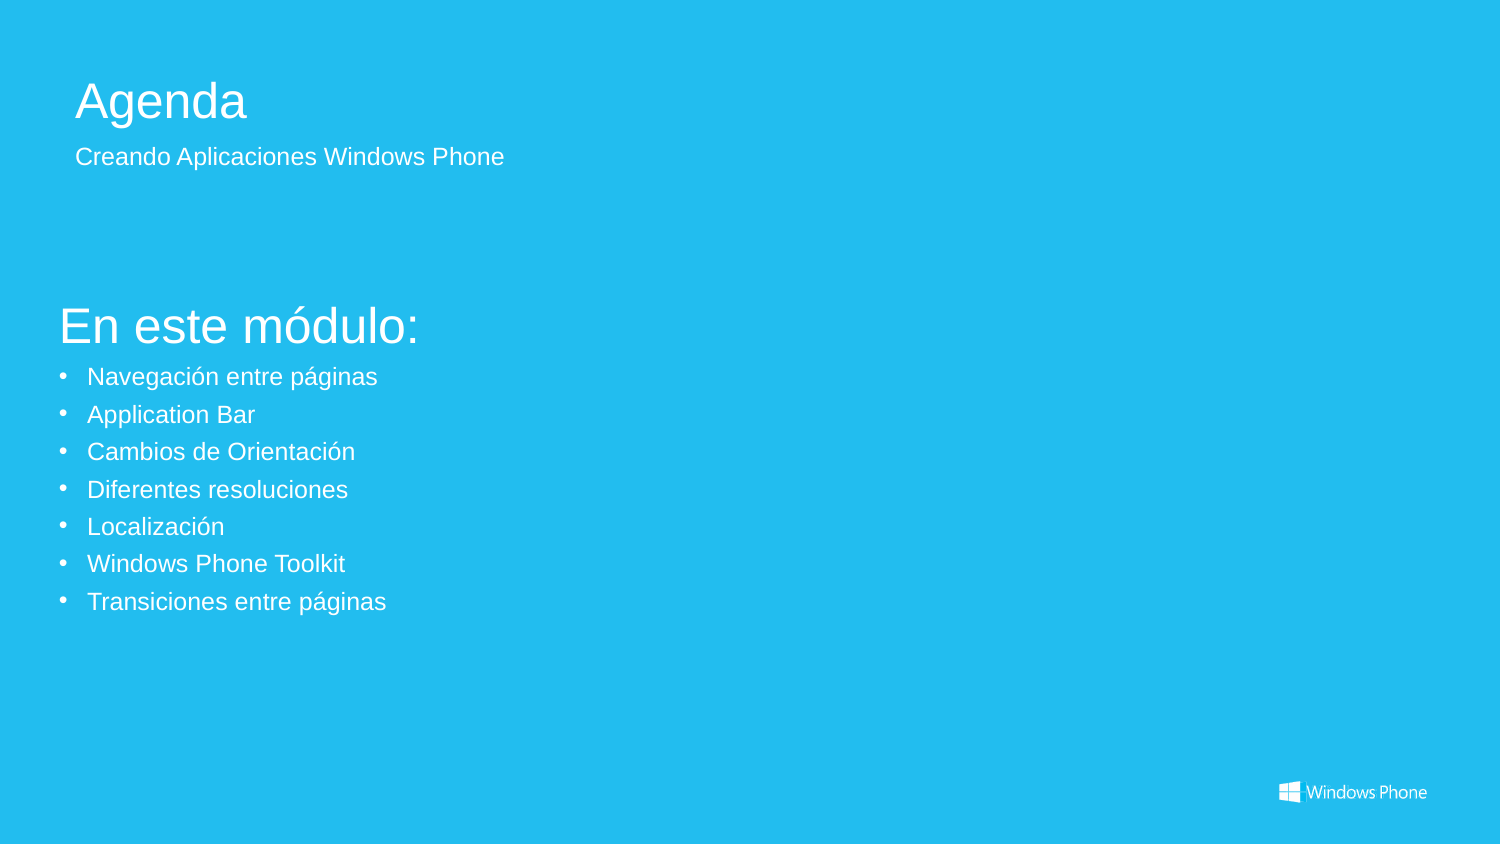

# Agenda
Creando Aplicaciones Windows Phone
En este módulo:
Navegación entre páginas
Application Bar
Cambios de Orientación
Diferentes resoluciones
Localización
Windows Phone Toolkit
Transiciones entre páginas